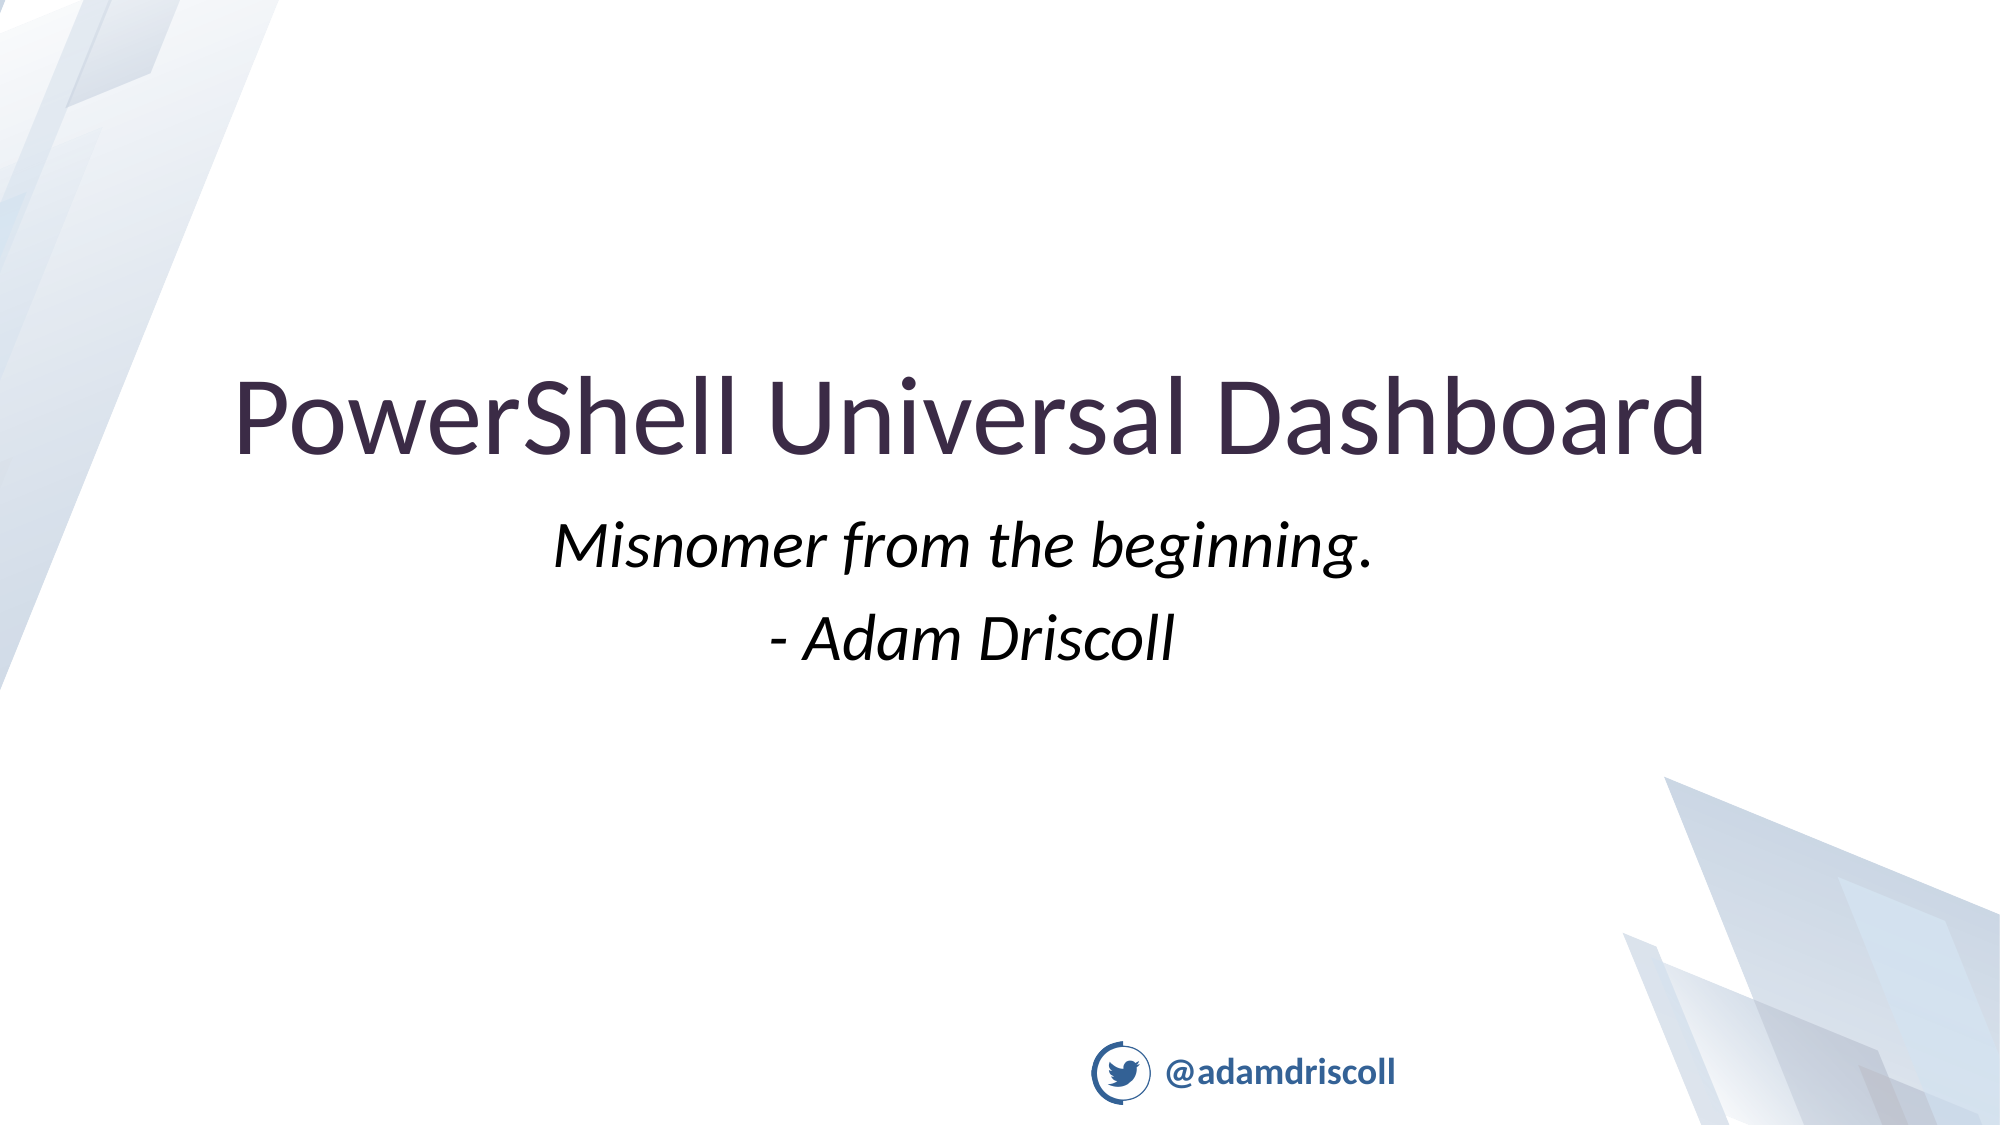

# PowerShell Universal Dashboard
Misnomer from the beginning.
- Adam Driscoll